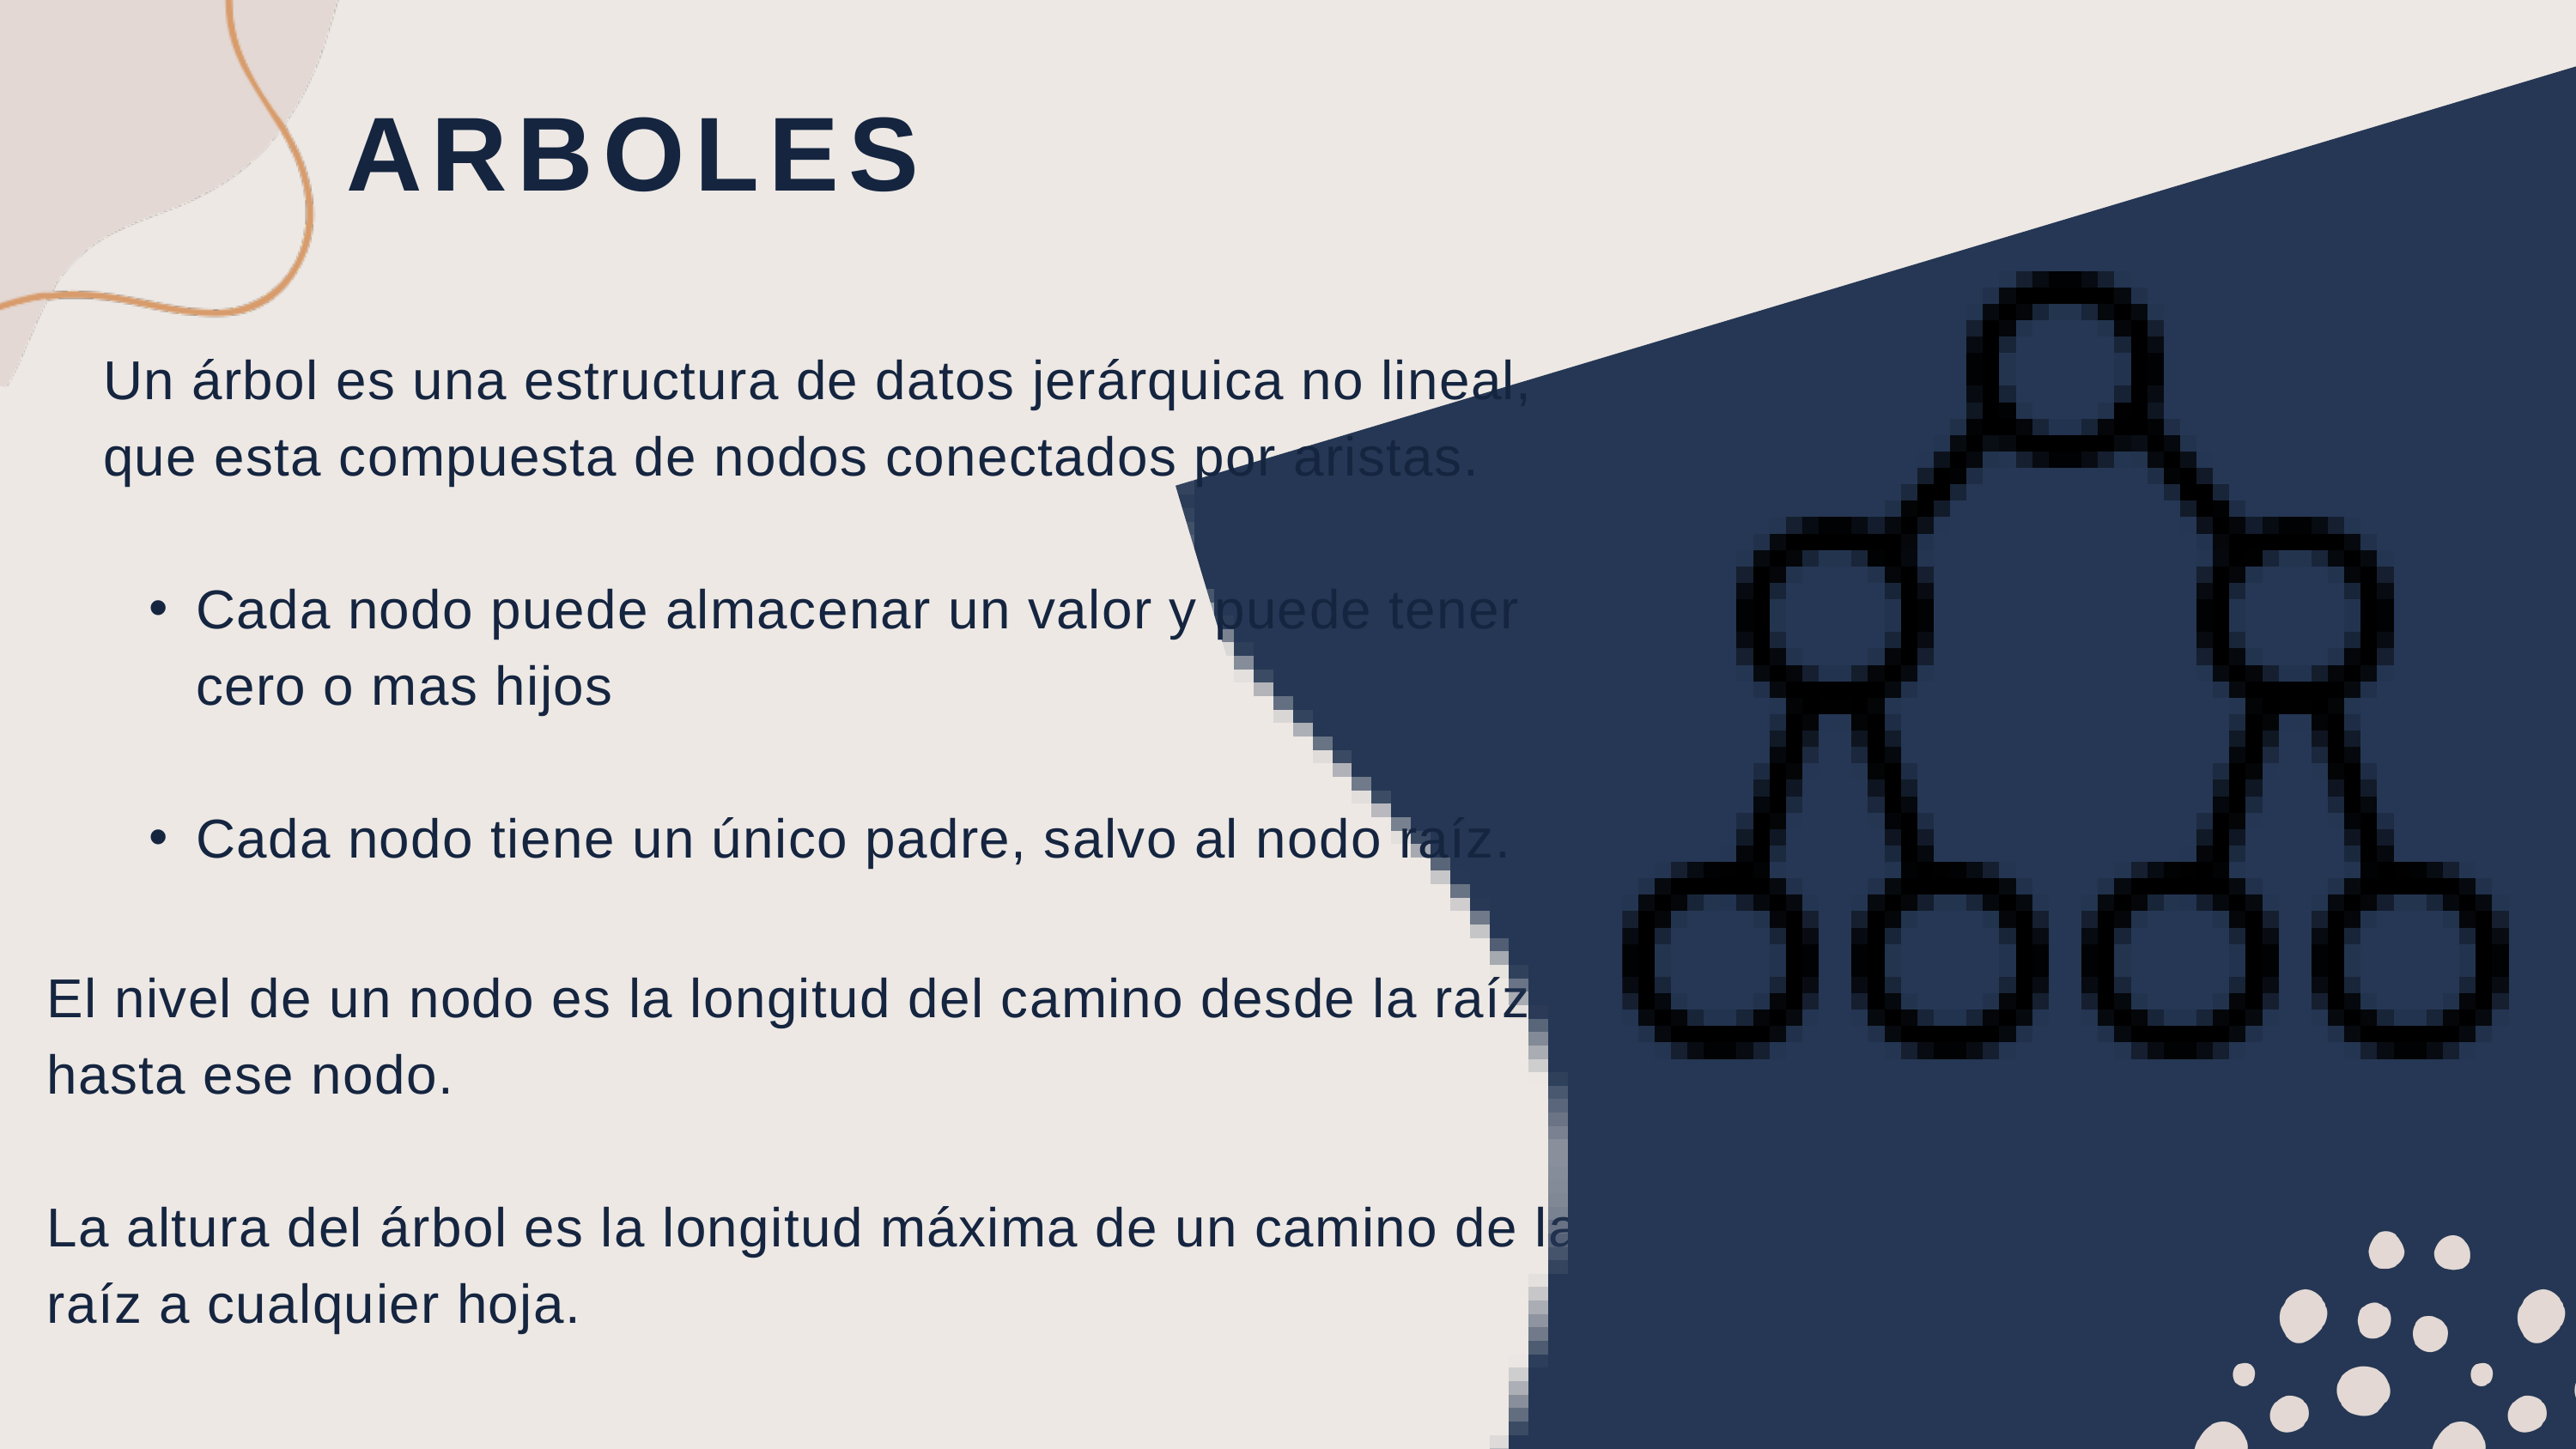

ARBOLES

Un árbol es una estructura de datos jerárquica no lineal, que esta compuesta de nodos conectados por aristas.

Cada nodo puede almacenar un valor y puede tener cero o mas hijos

Cada nodo tiene un único padre, salvo al nodo raíz.
El nivel de un nodo es la longitud del camino desde la raíz hasta ese nodo.

La altura del árbol es la longitud máxima de un camino de la raíz a cualquier hoja.